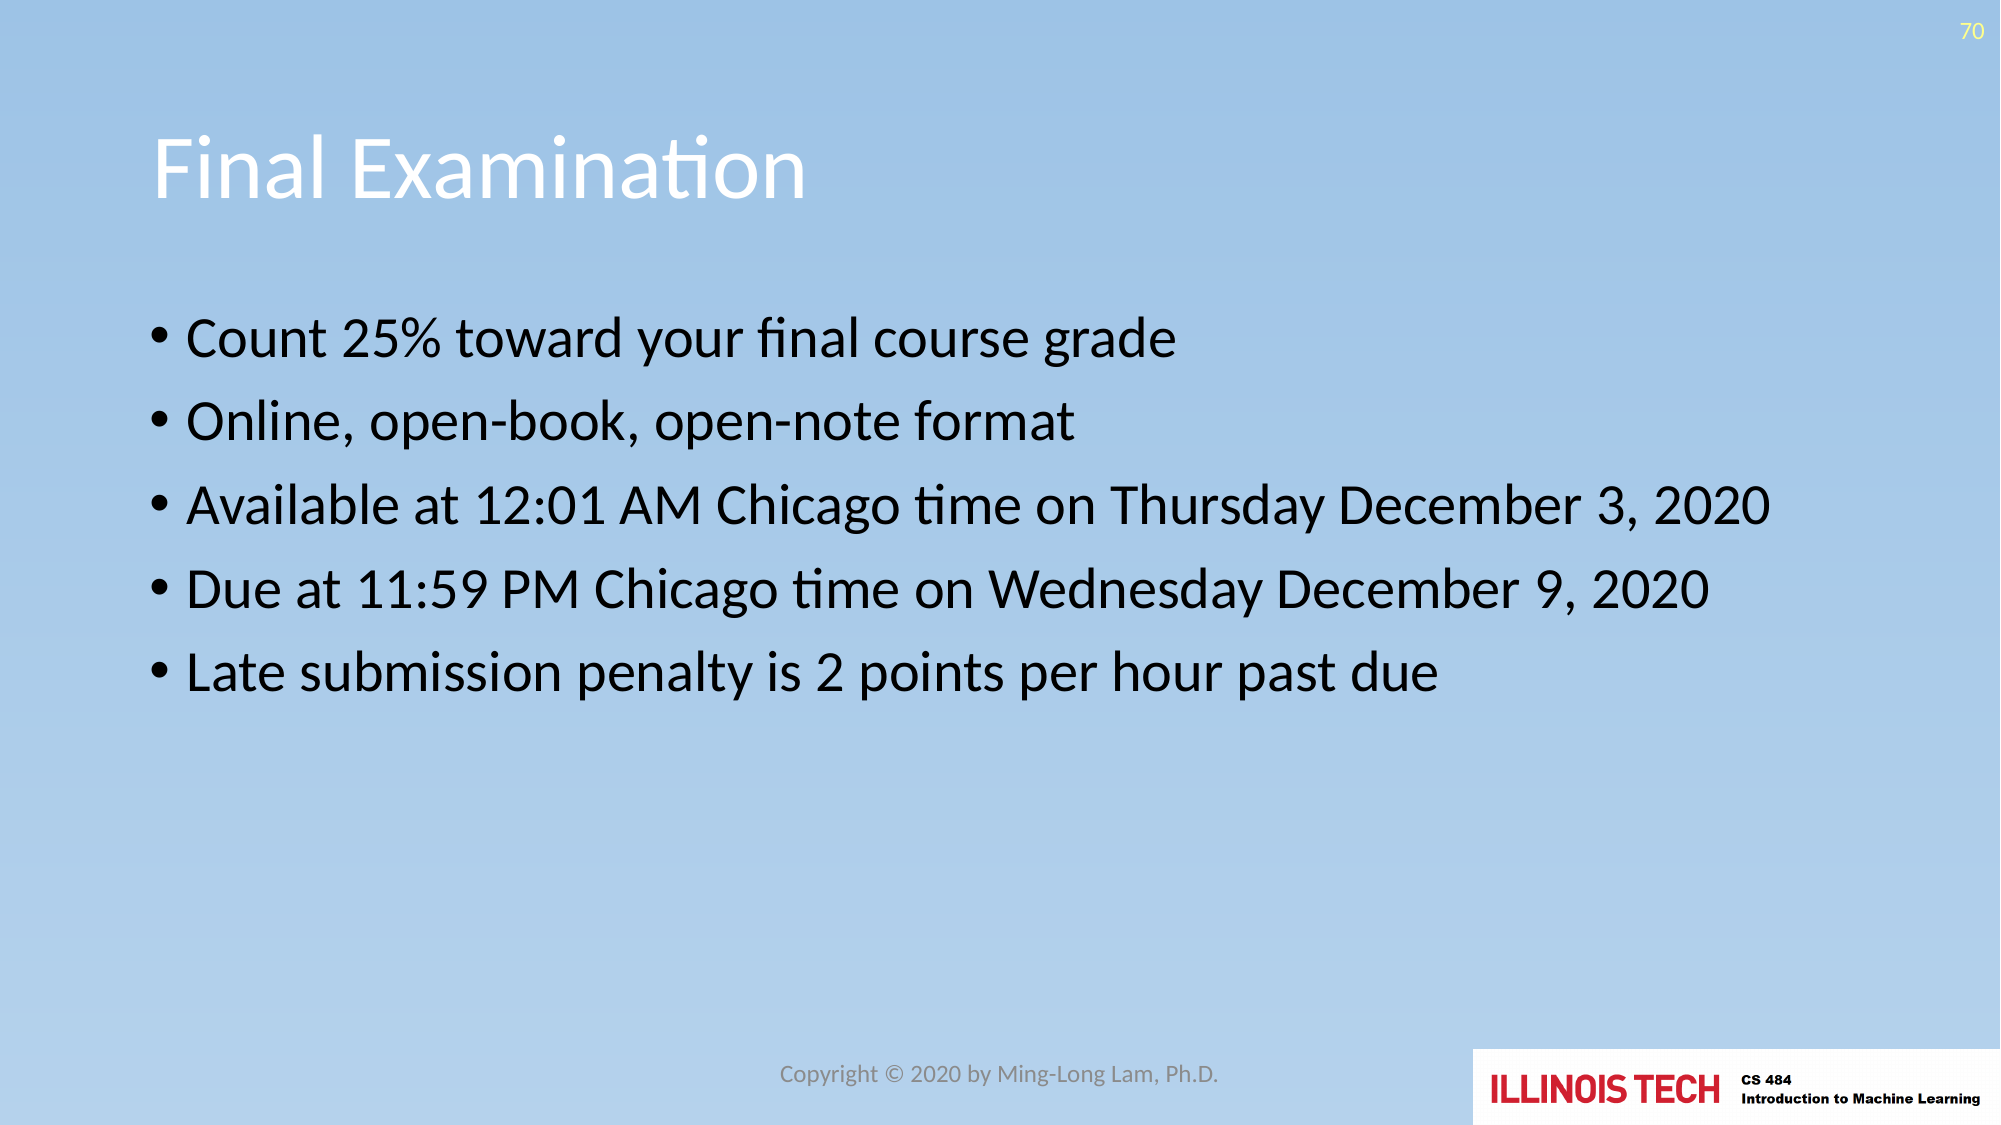

70
# Final Examination
Count 25% toward your final course grade
Online, open-book, open-note format
Available at 12:01 AM Chicago time on Thursday December 3, 2020
Due at 11:59 PM Chicago time on Wednesday December 9, 2020
Late submission penalty is 2 points per hour past due
Copyright © 2020 by Ming-Long Lam, Ph.D.